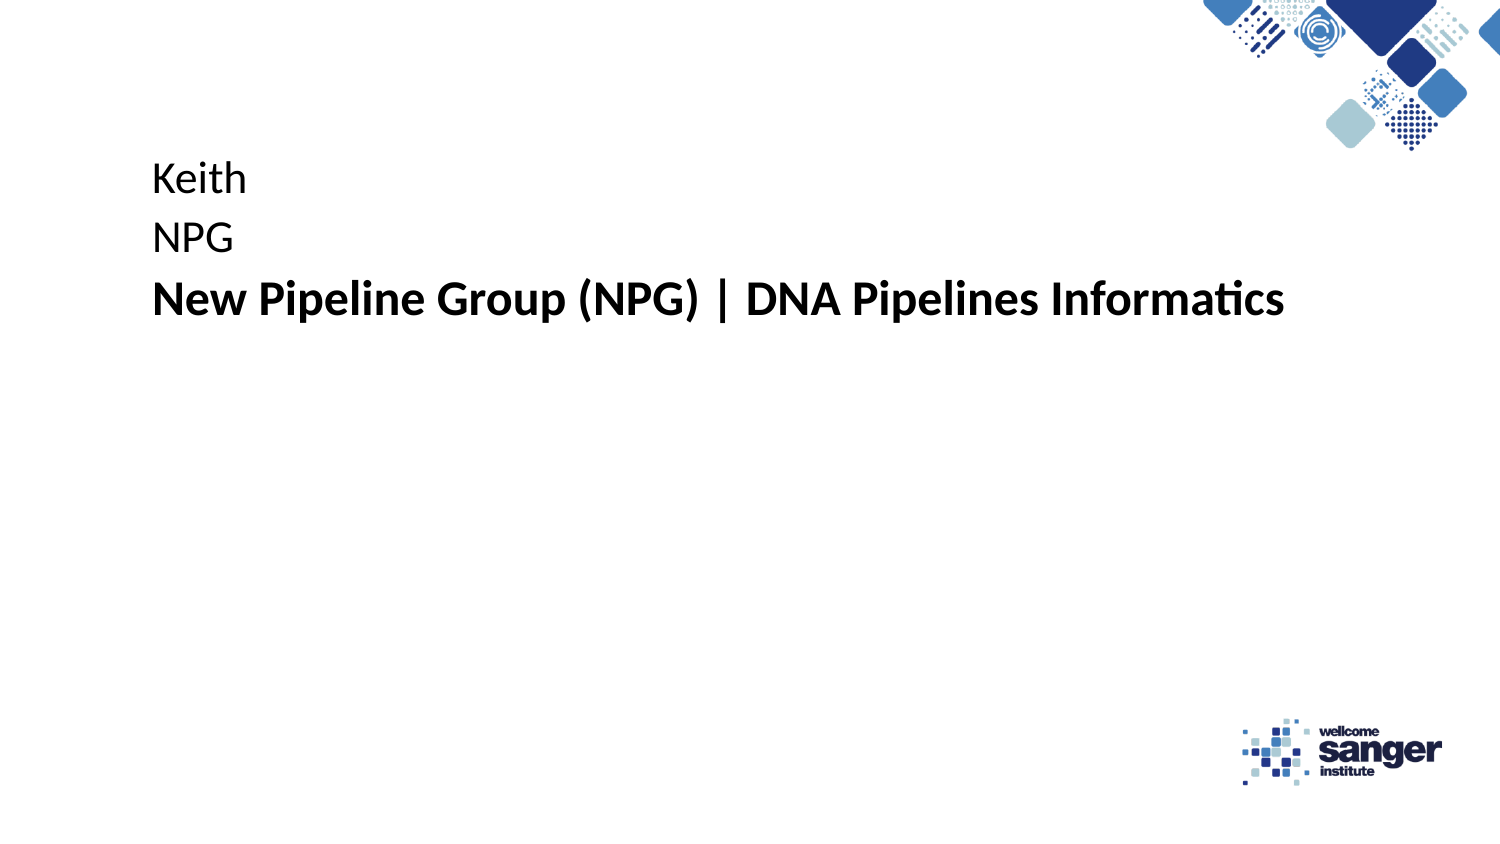

Keith
NPG
New Pipeline Group (NPG) | DNA Pipelines Informatics